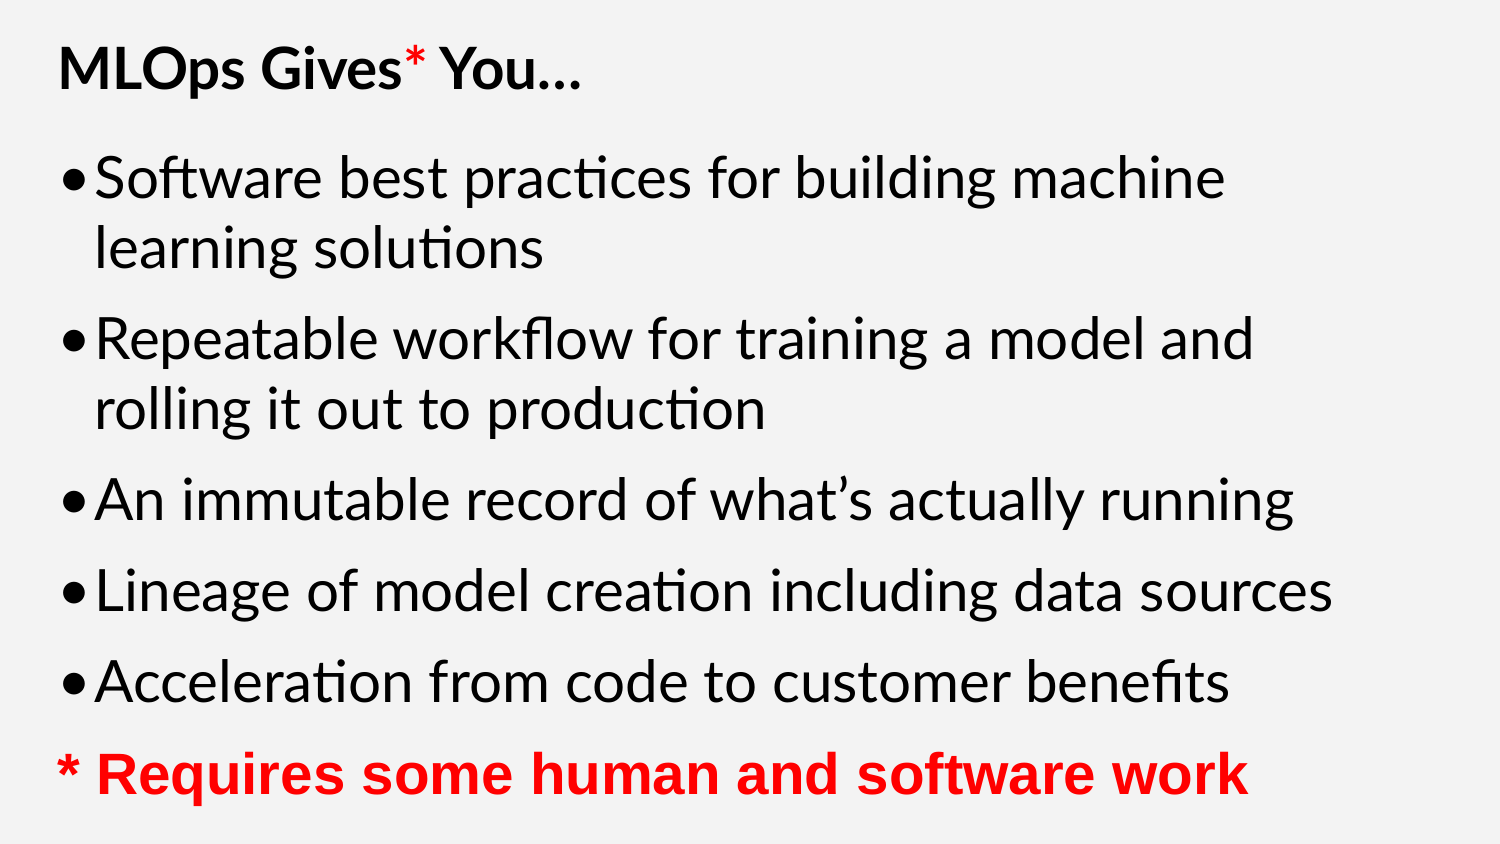

# MLOps Gives* You…
Software best practices for building machine learning solutions
Repeatable workflow for training a model and rolling it out to production
An immutable record of what’s actually running
Lineage of model creation including data sources
Acceleration from code to customer benefits
* Requires some human and software work